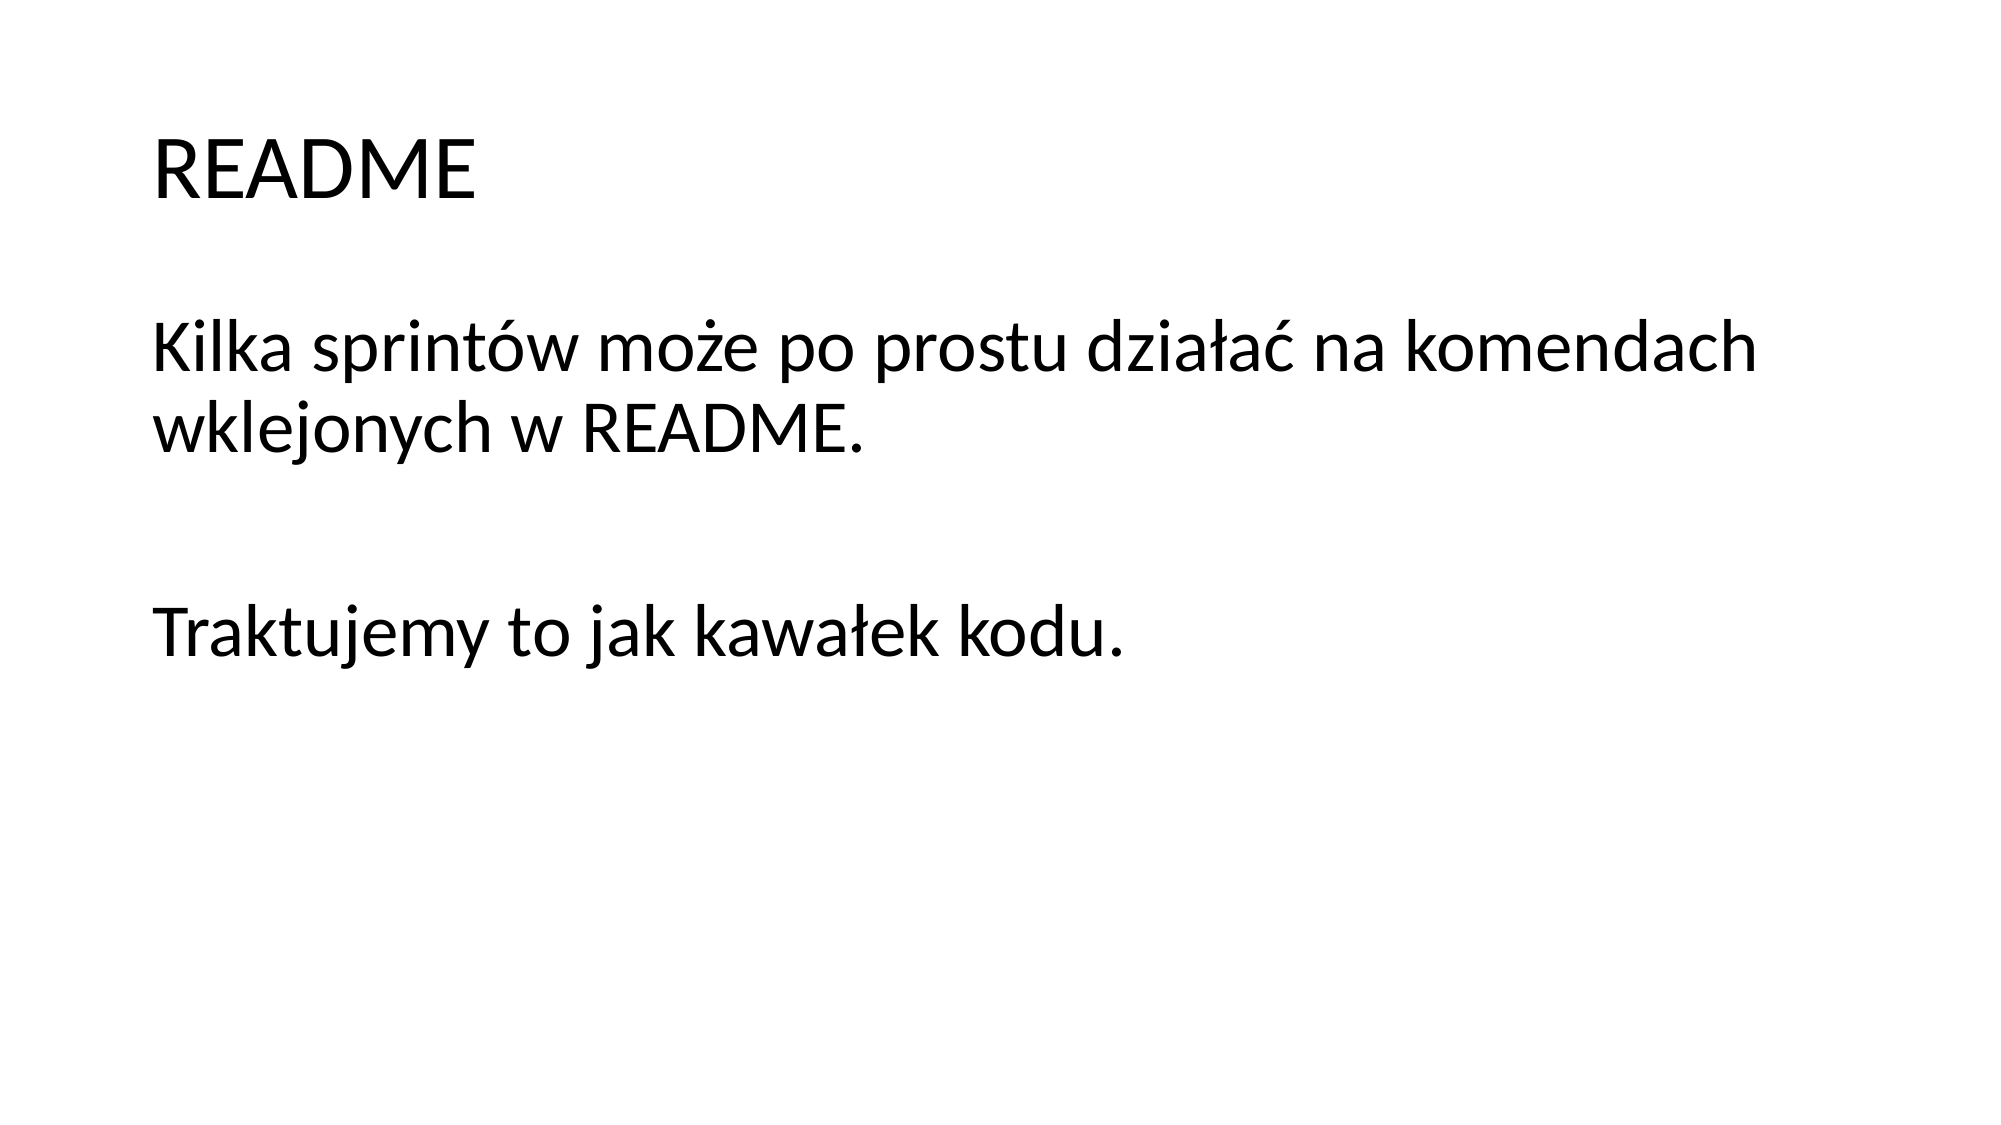

# README
Kilka sprintów może po prostu działać na komendach wklejonych w README.

Traktujemy to jak kawałek kodu.